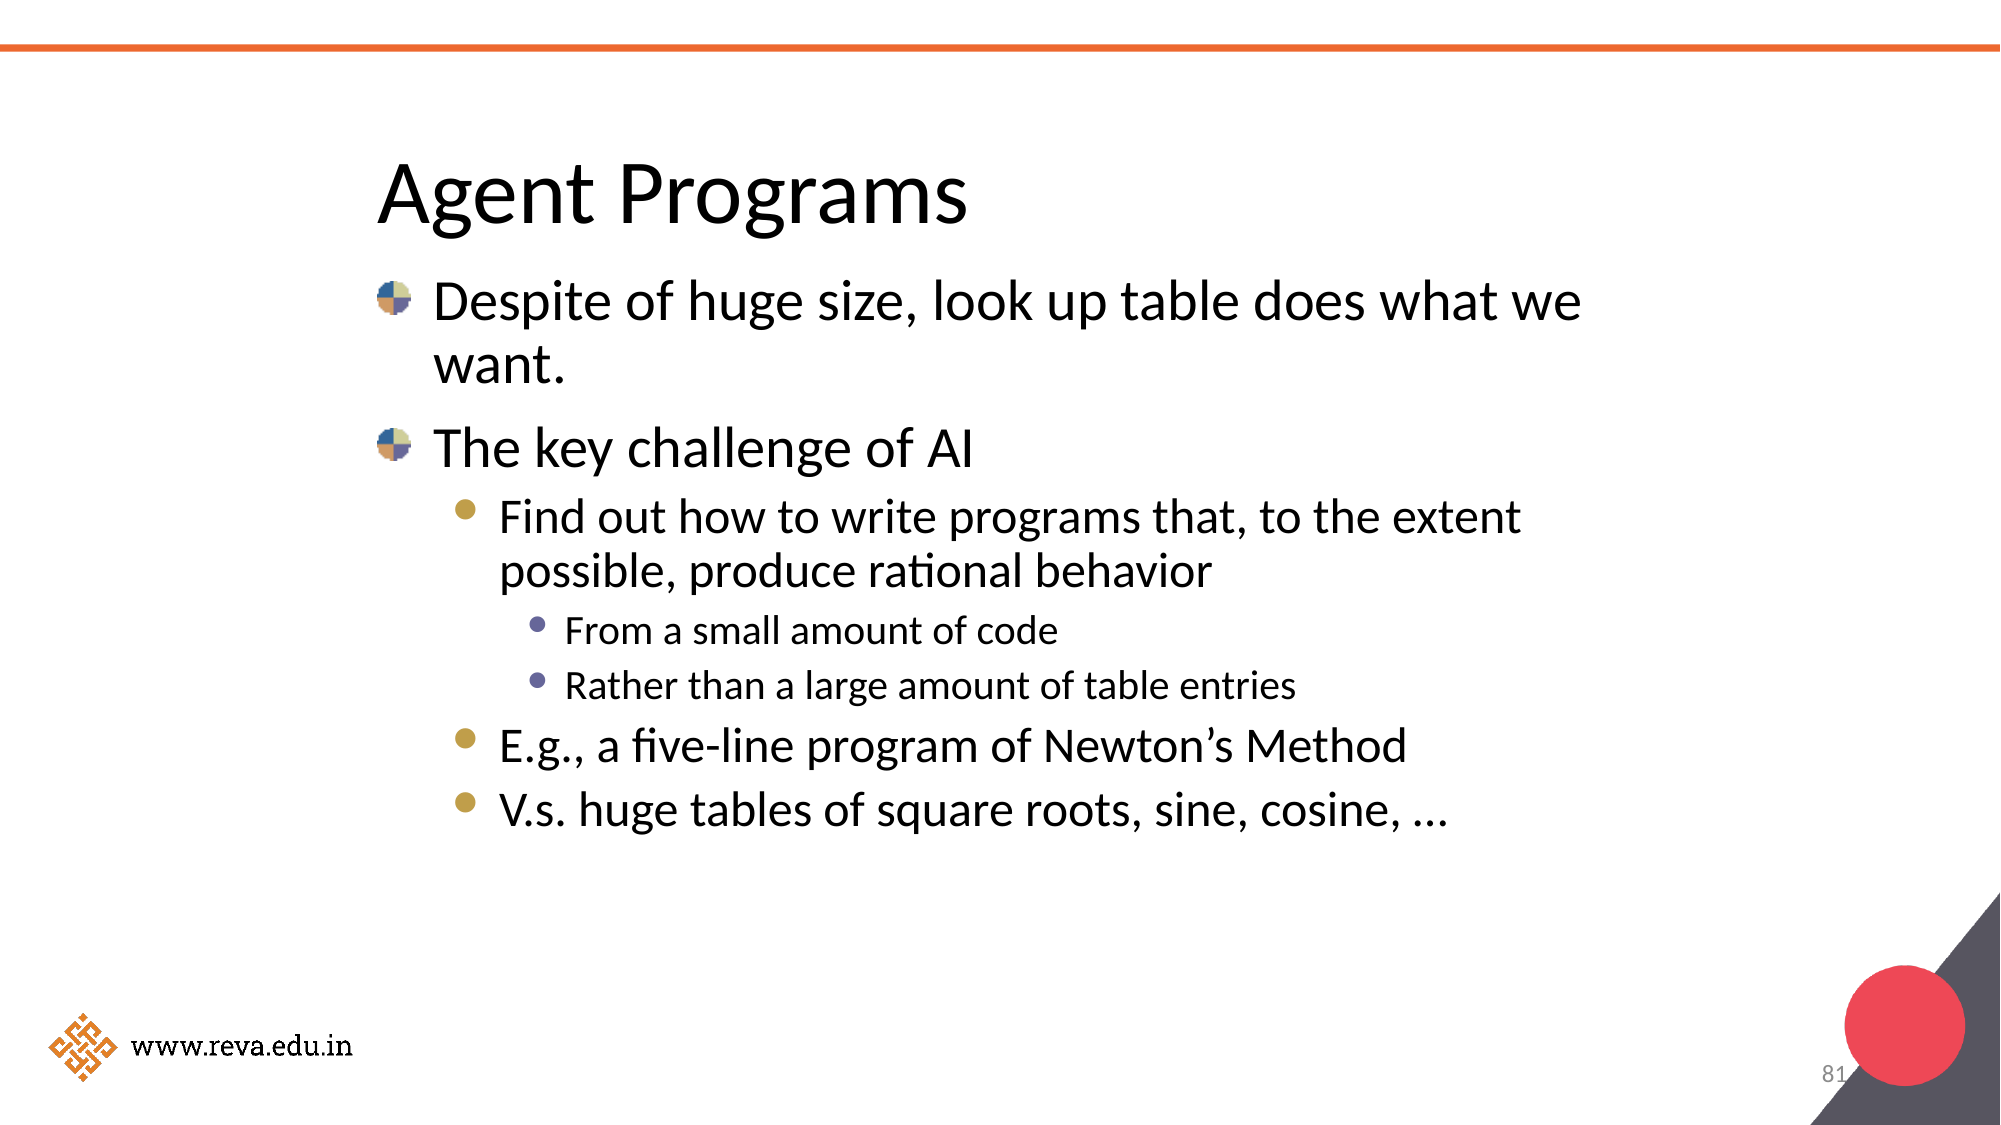

Agent Programs
Despite of huge size, look up table does what we want.
The key challenge of AI
Find out how to write programs that, to the extent possible, produce rational behavior
From a small amount of code
Rather than a large amount of table entries
E.g., a five-line program of Newton’s Method
V.s. huge tables of square roots, sine, cosine, …
81